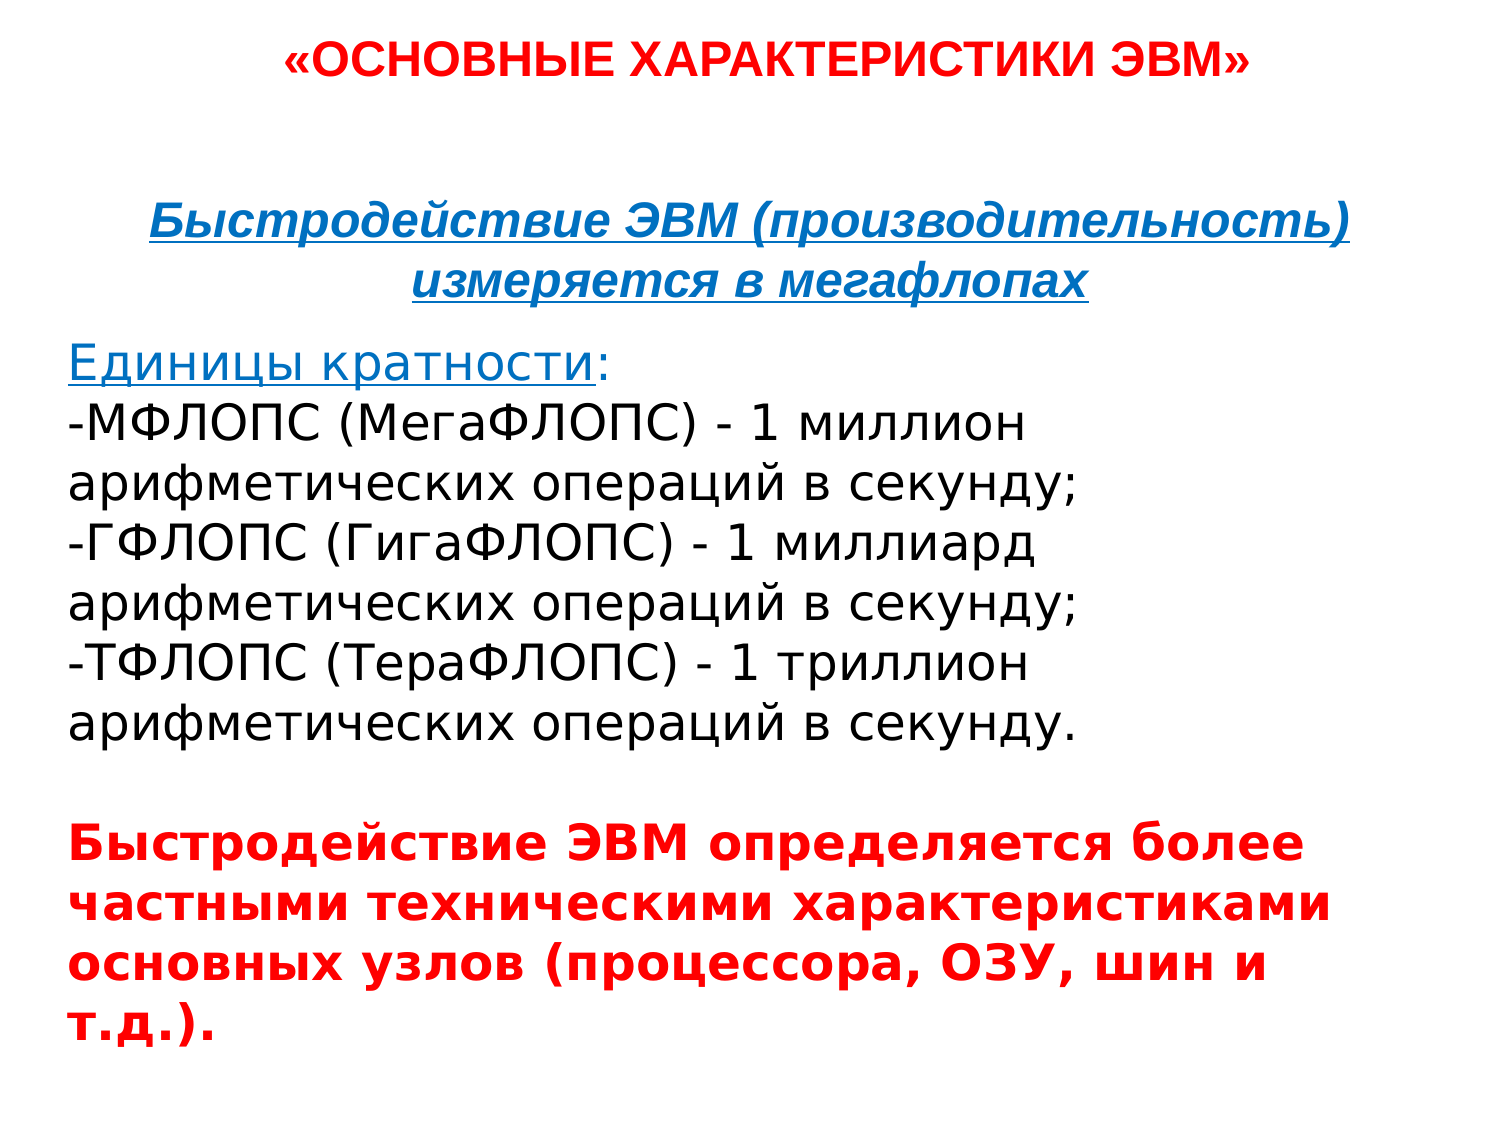

«ОСНОВНЫЕ ХАРАКТЕРИСТИКИ ЭВМ»

# Быстродействие ЭВМ (производительность) измеряется в мегафлопах

Единицы кратности:
-МФЛОПС (МегаФЛОПС) - 1 миллион арифметических операций в секунду;
-ГФЛОПС (ГигаФЛОПС) - 1 миллиард арифметических операций в секунду;
-ТФЛОПС (ТераФЛОПС) - 1 триллион арифметических операций в секунду.

Быстродействие ЭВМ определяется более частными техническими характеристиками основных узлов (процессора, ОЗУ, шин и т.д.).